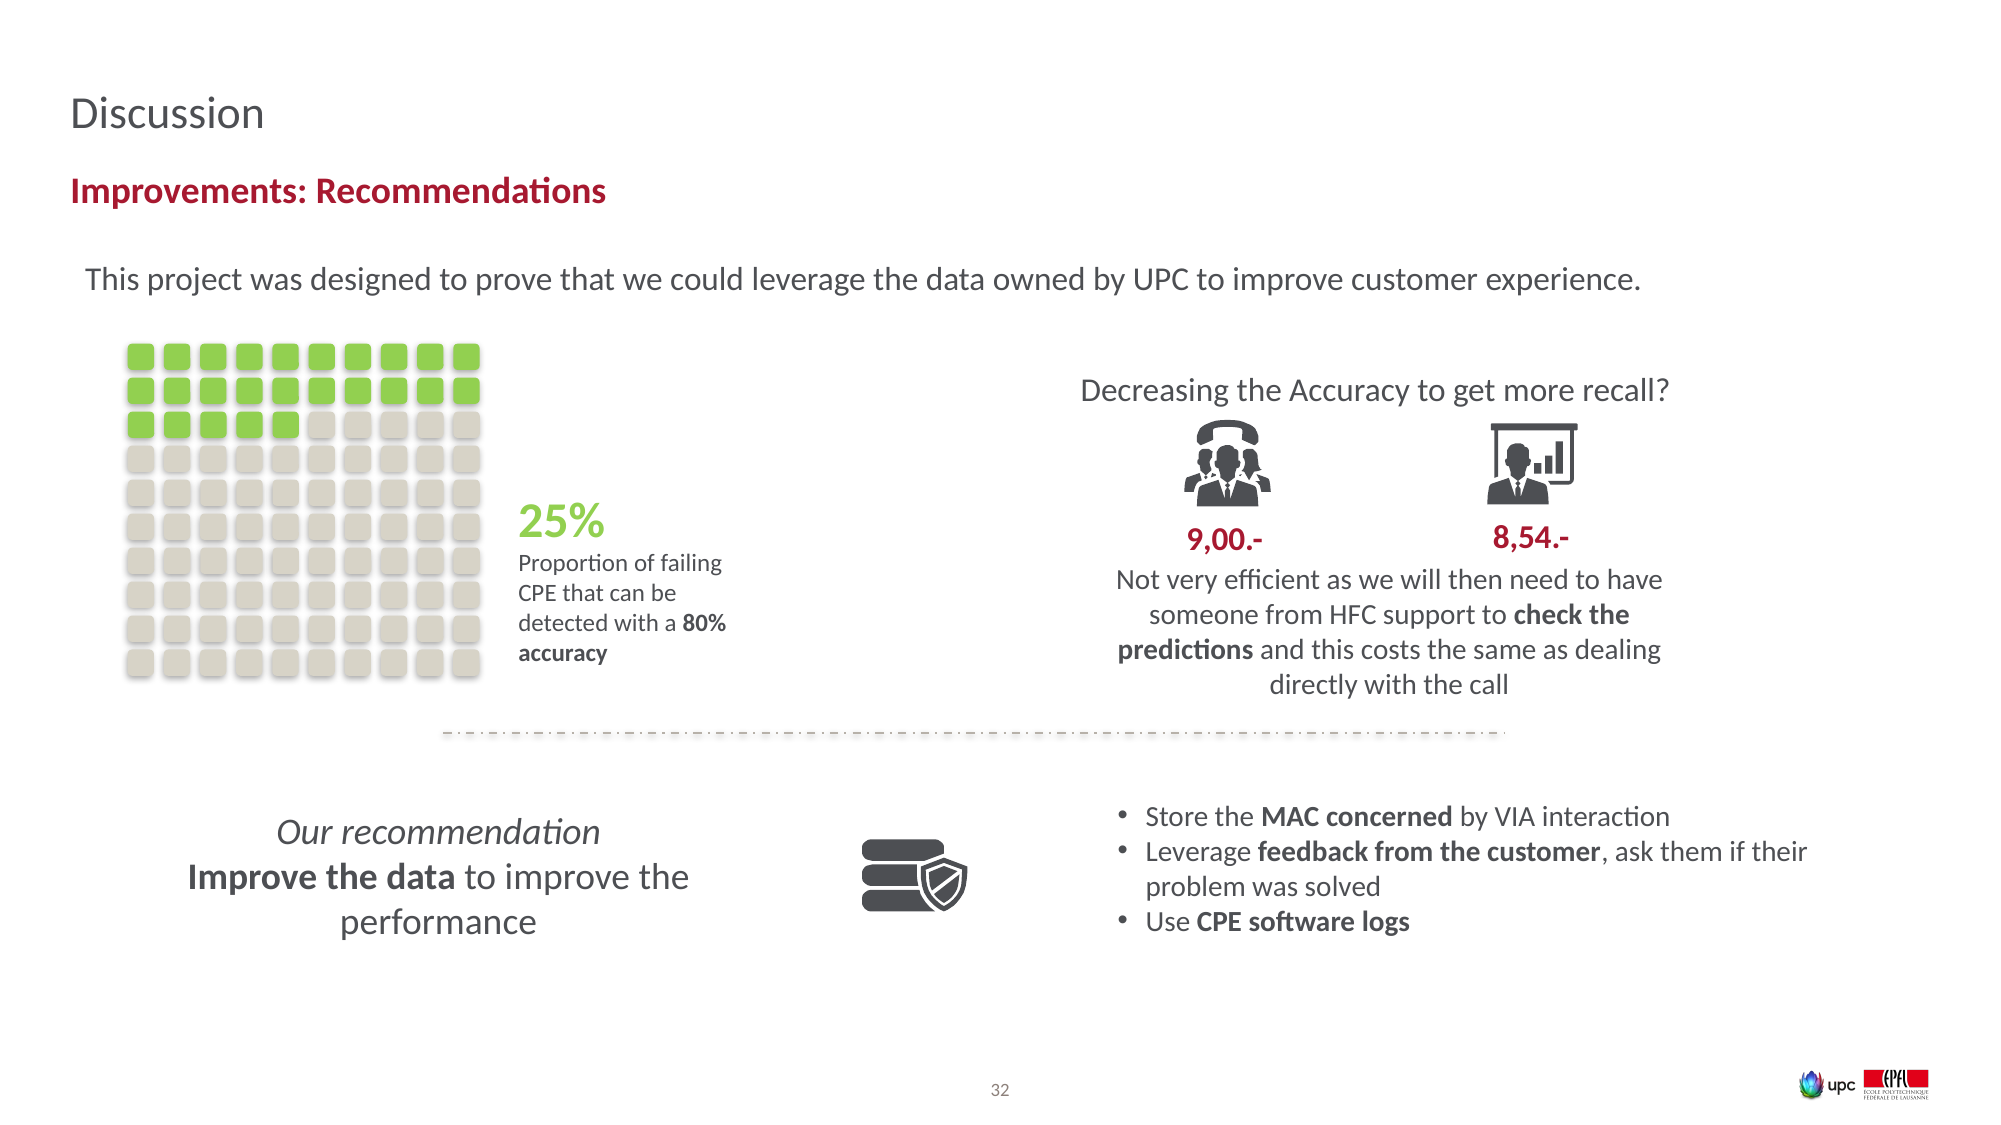

# Discussion
Improvements: Recommendations
This project was designed to prove that we could leverage the data owned by UPC to improve customer experience.

25%
Proportion of failing CPE that can be detected with a 80% accuracy

Decreasing the Accuracy to get more recall?

9,00.-

8,54.-
Not very efficient as we will then need to have someone from HFC support to check the predictions and this costs the same as dealing directly with the call
Store the MAC concerned by VIA interaction
Leverage feedback from the customer, ask them if their problem was solved
Use CPE software logs
Our recommendation
Improve the data to improve the performance